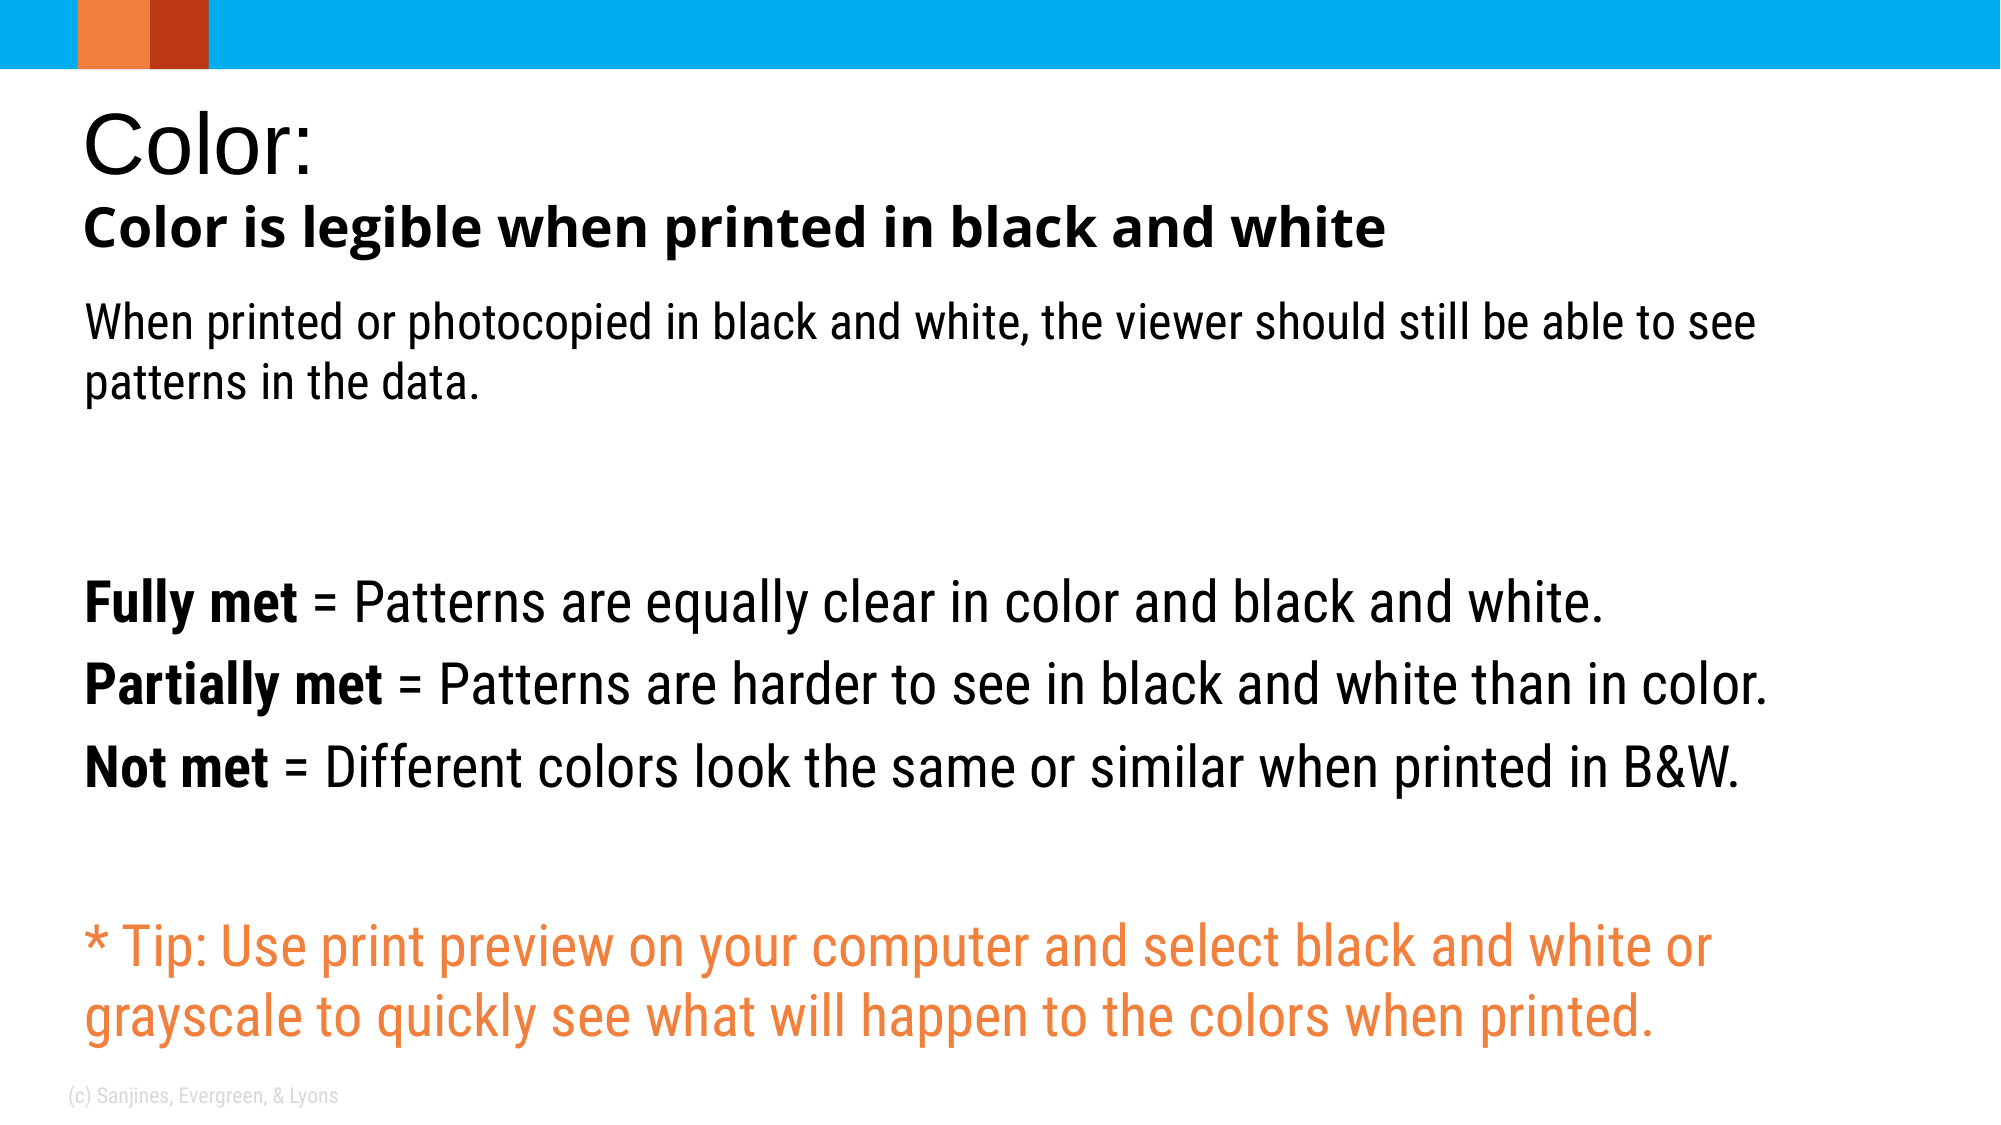

Color:
Color is legible when printed in black and white
When printed or photocopied in black and white, the viewer should still be able to see patterns in the data.
Fully met = Patterns are equally clear in color and black and white.
Partially met = Patterns are harder to see in black and white than in color.
Not met = Different colors look the same or similar when printed in B&W.
* Tip: Use print preview on your computer and select black and white or grayscale to quickly see what will happen to the colors when printed.
(c) Sanjines, Evergreen, & Lyons